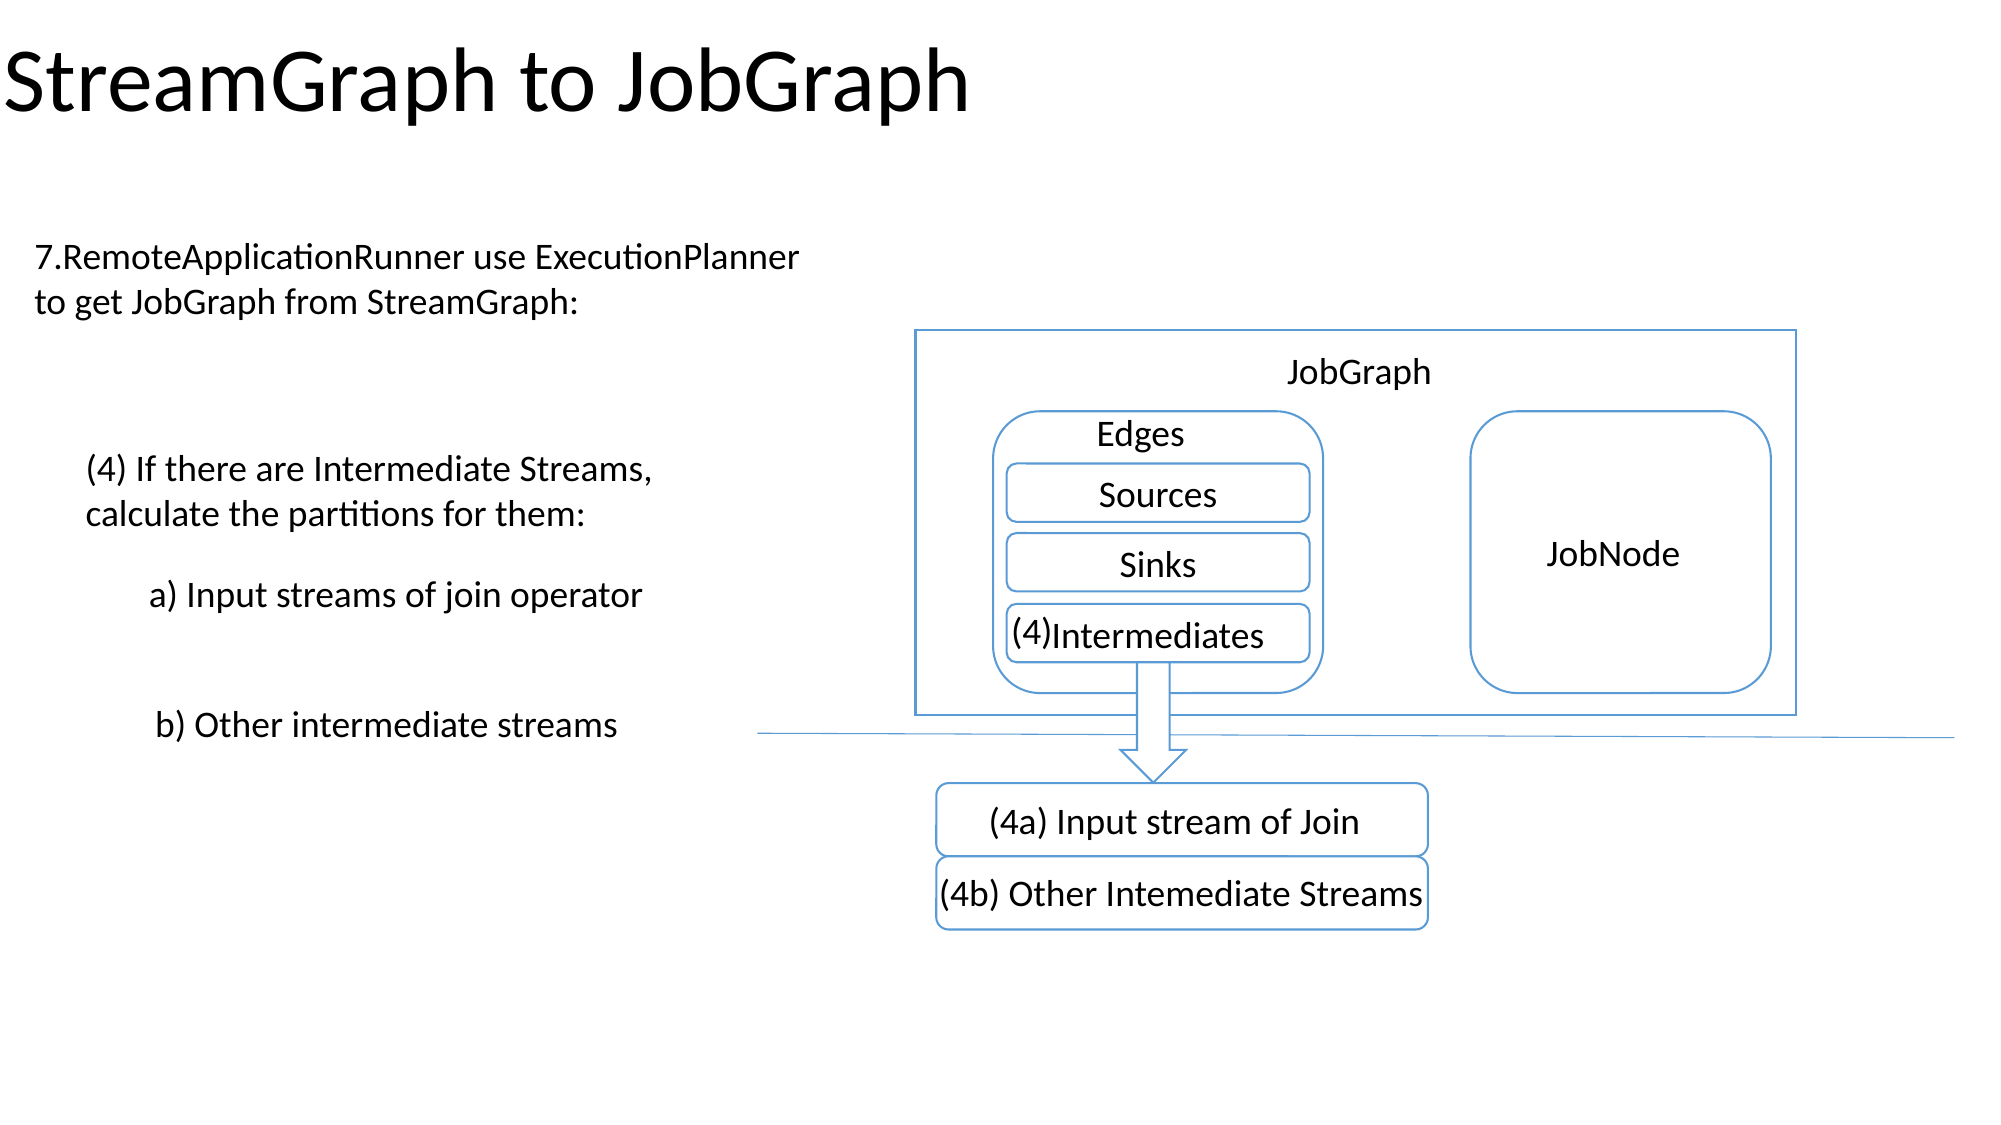

# StreamGraph to JobGraph
7.RemoteApplicationRunner use ExecutionPlanner to get JobGraph from StreamGraph:

JobGraph
Edges

(4) If there are Intermediate Streams, calculate the partitions for them:

Sources
JobNode
Sinks
a) Input streams of join operator
(4)
Intermediates

b) Other intermediate streams

(4a) Input stream of Join

(4b) Other Intemediate Streams